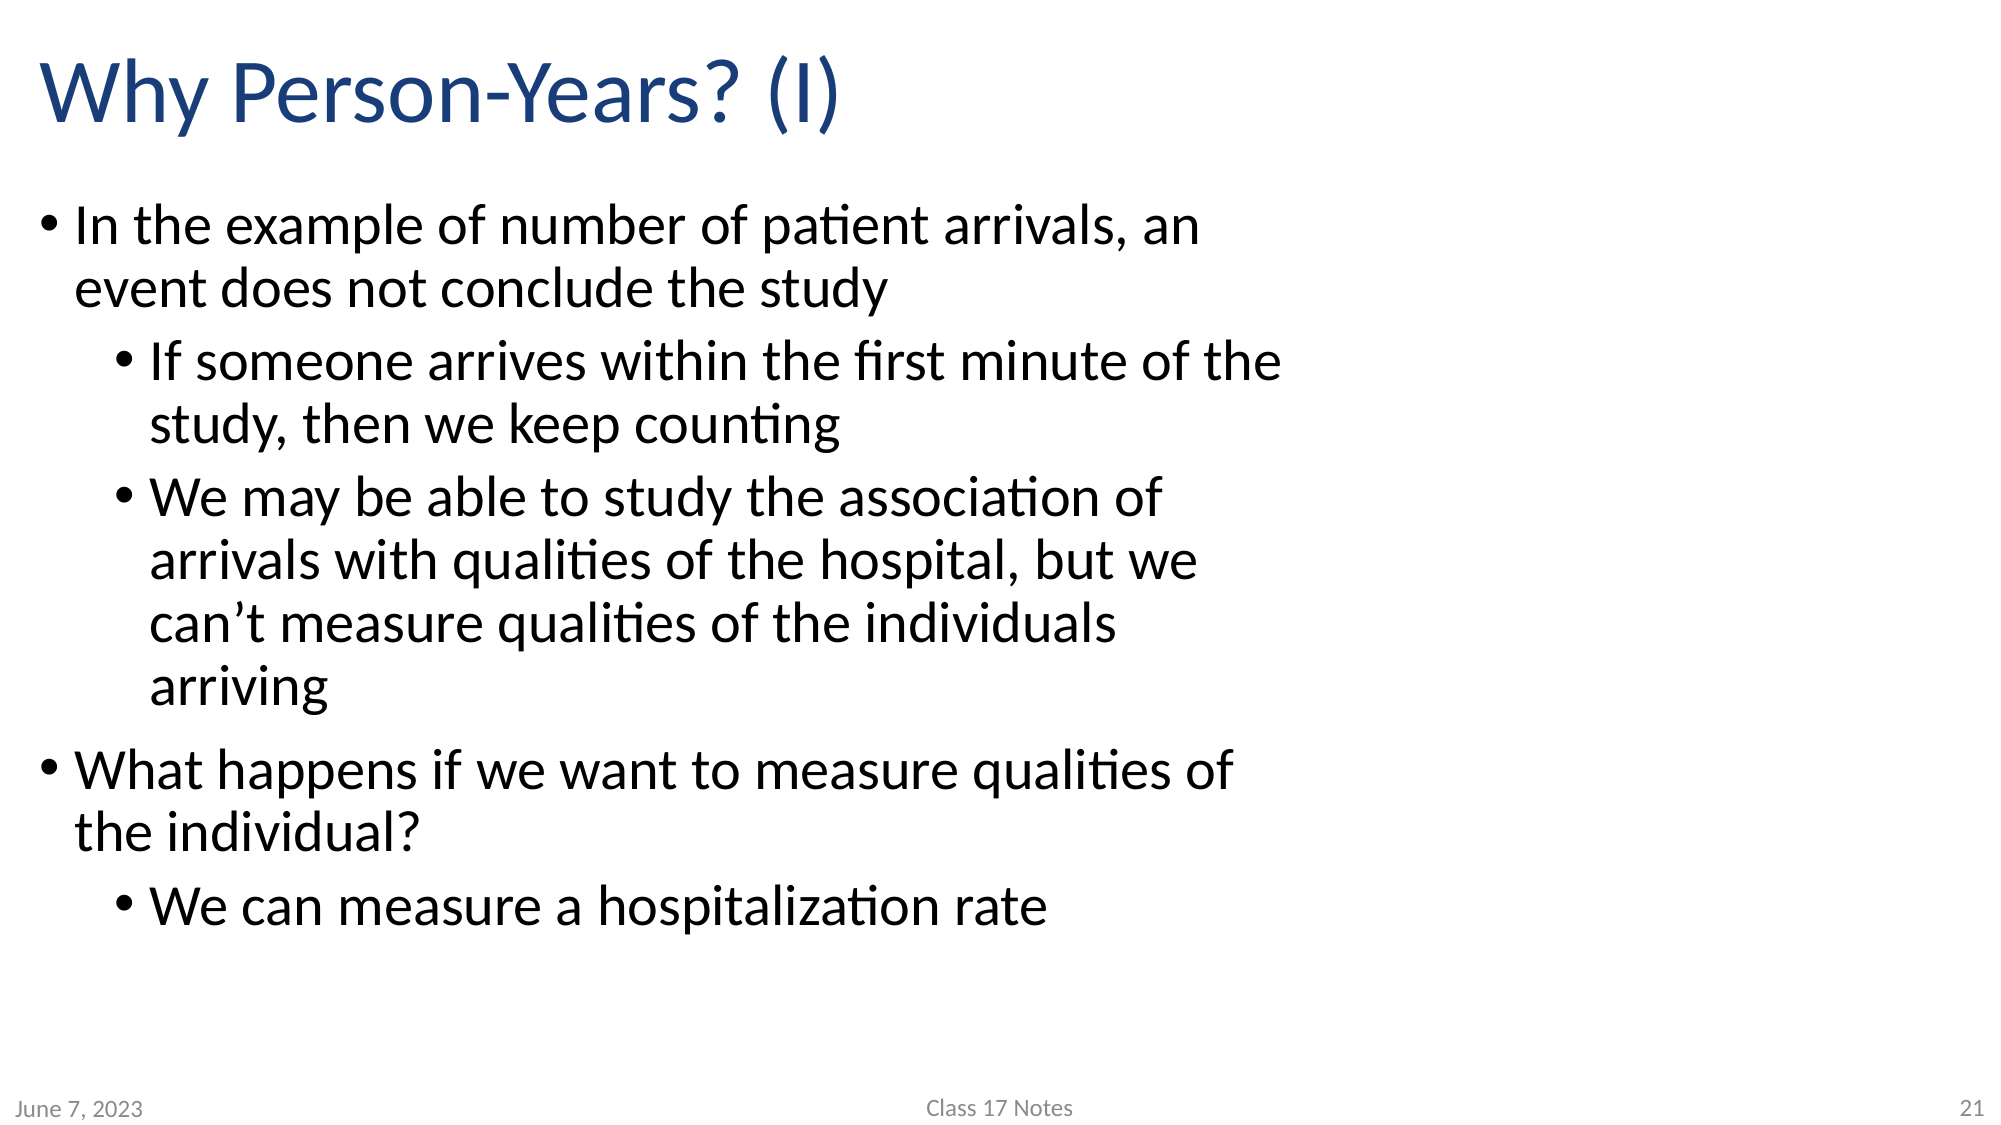

# Why Person-Years? (I)
In the example of number of patient arrivals, an event does not conclude the study
If someone arrives within the first minute of the study, then we keep counting
We may be able to study the association of arrivals with qualities of the hospital, but we can’t measure qualities of the individuals arriving
What happens if we want to measure qualities of the individual?
We can measure a hospitalization rate
Class 17 Notes
21
June 7, 2023